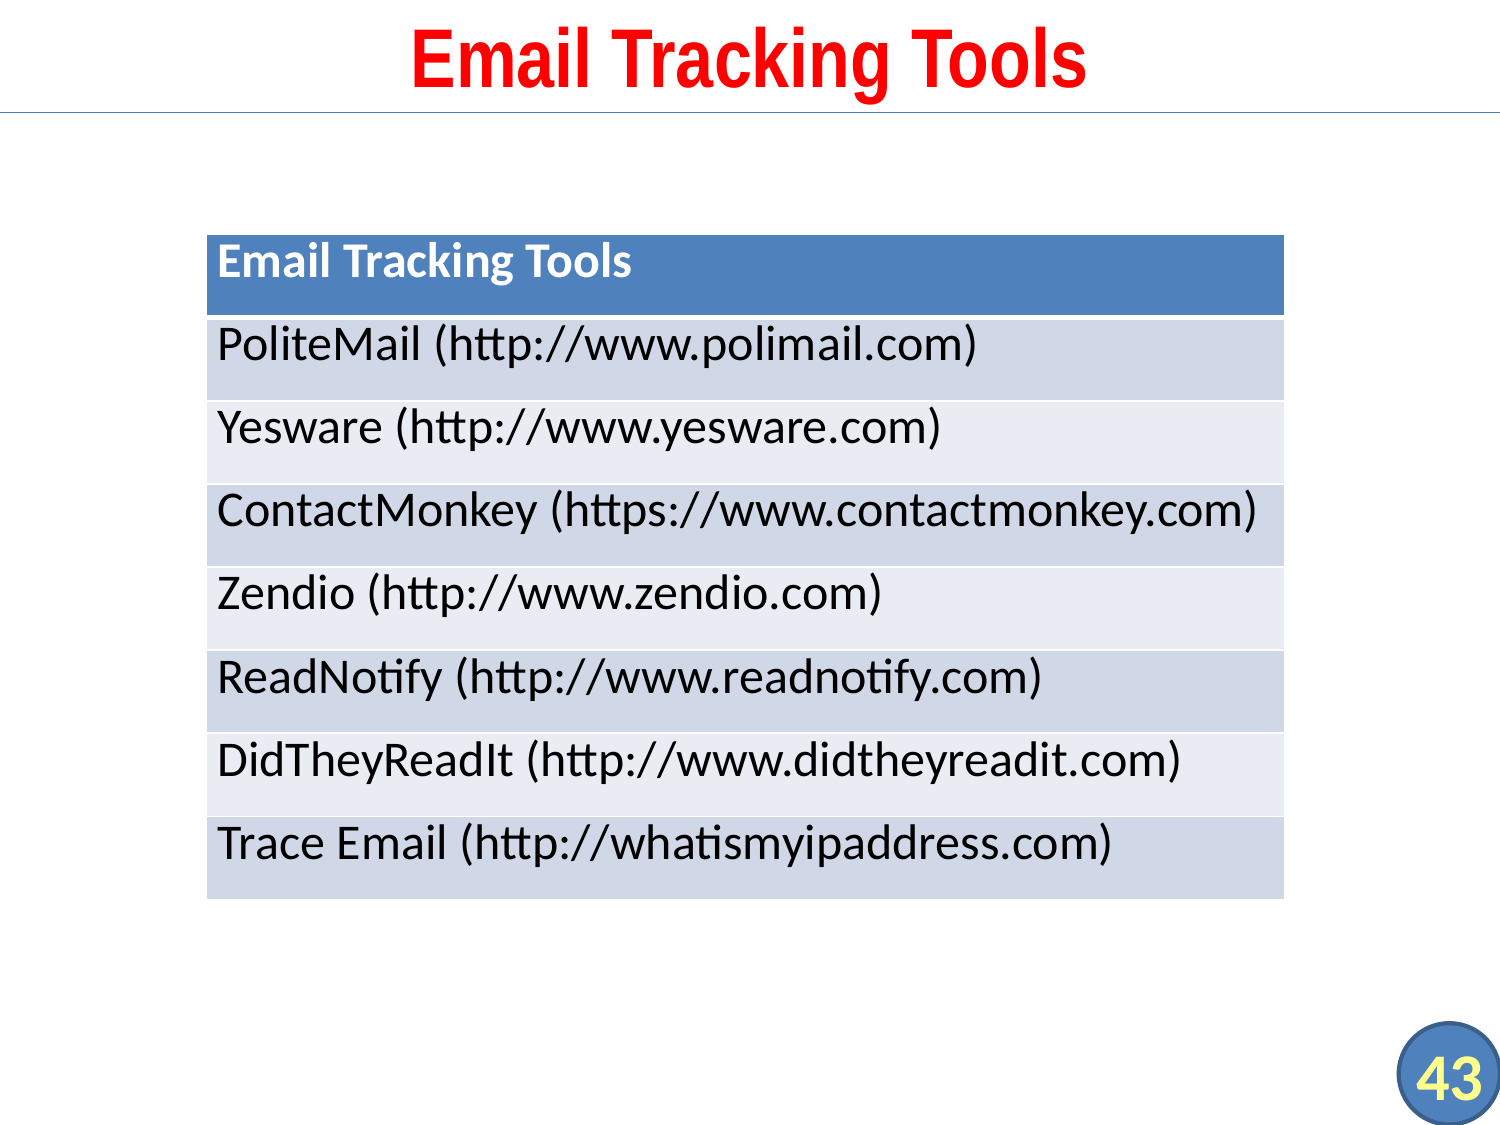

# Email Tracking Tools
| Email Tracking Tools |
| --- |
| PoliteMail (http://www.polimail.com) |
| Yesware (http://www.yesware.com) |
| ContactMonkey (https://www.contactmonkey.com) |
| Zendio (http://www.zendio.com) |
| ReadNotify (http://www.readnotify.com) |
| DidTheyReadIt (http://www.didtheyreadit.com) |
| Trace Email (http://whatismyipaddress.com) |
43